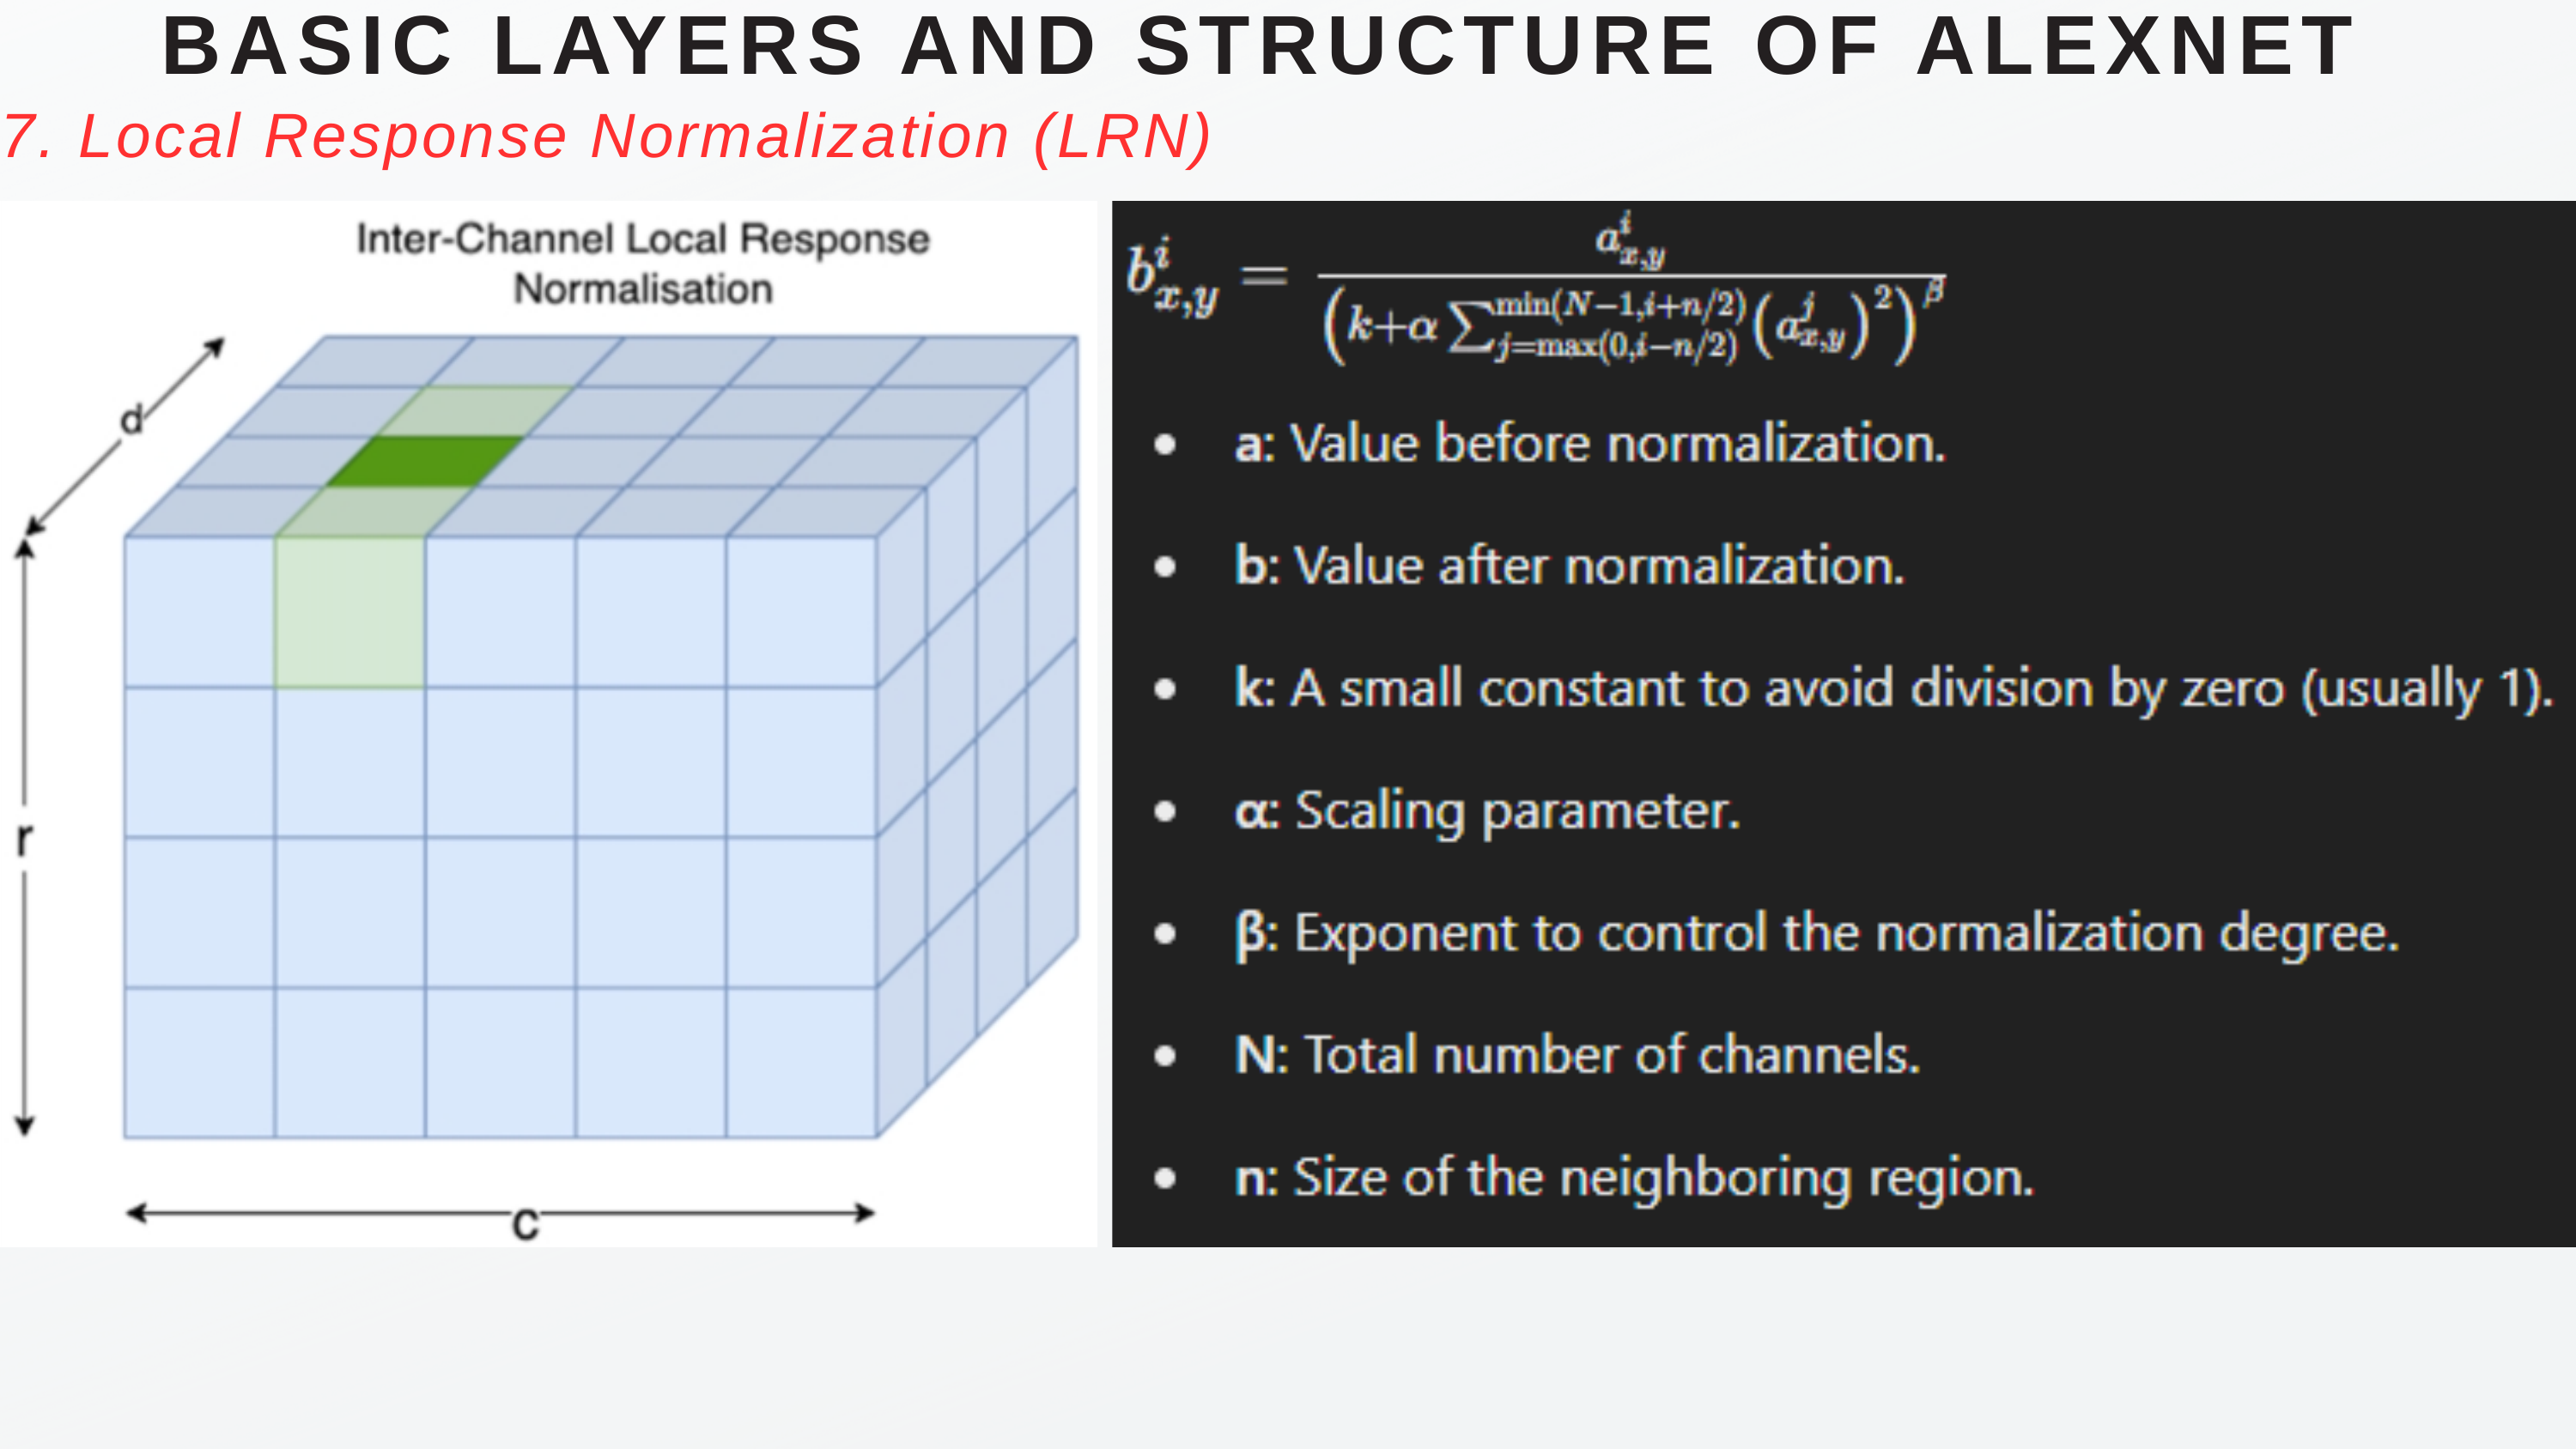

BASIC LAYERS AND STRUCTURE OF ALEXNET
7. Local Response Normalization (LRN)